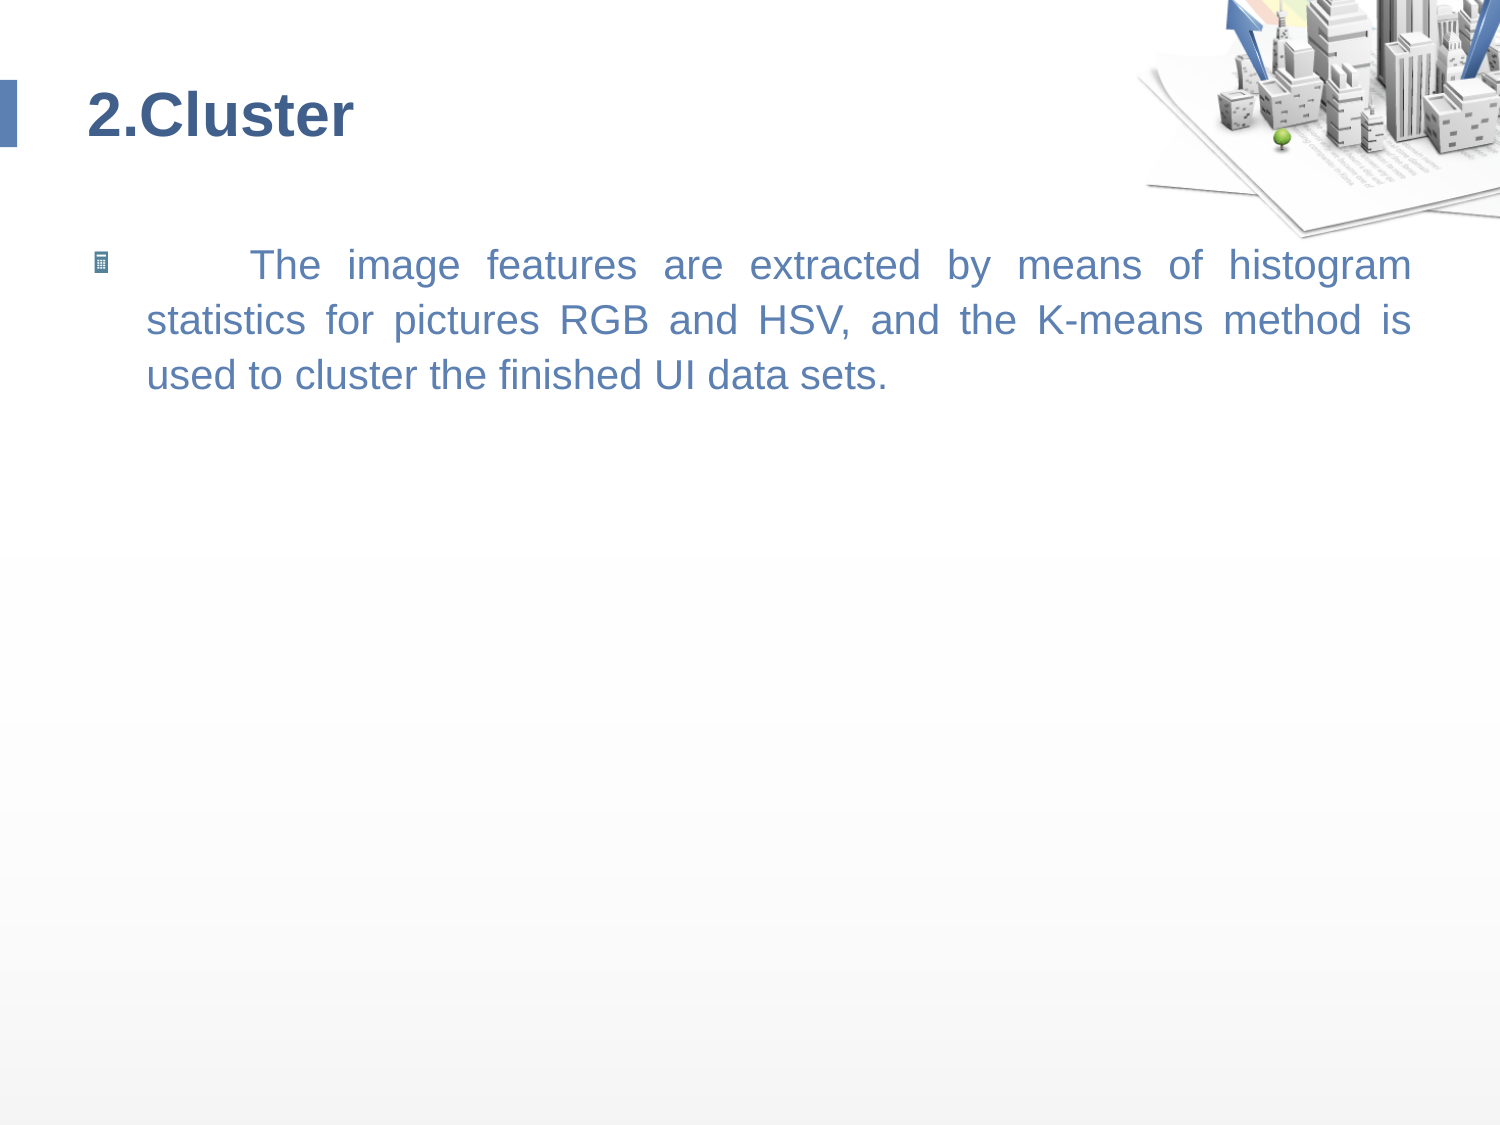

# 2.Cluster
    The image features are extracted by means of histogram statistics for pictures RGB and HSV, and the K-means method is used to cluster the finished UI data sets.